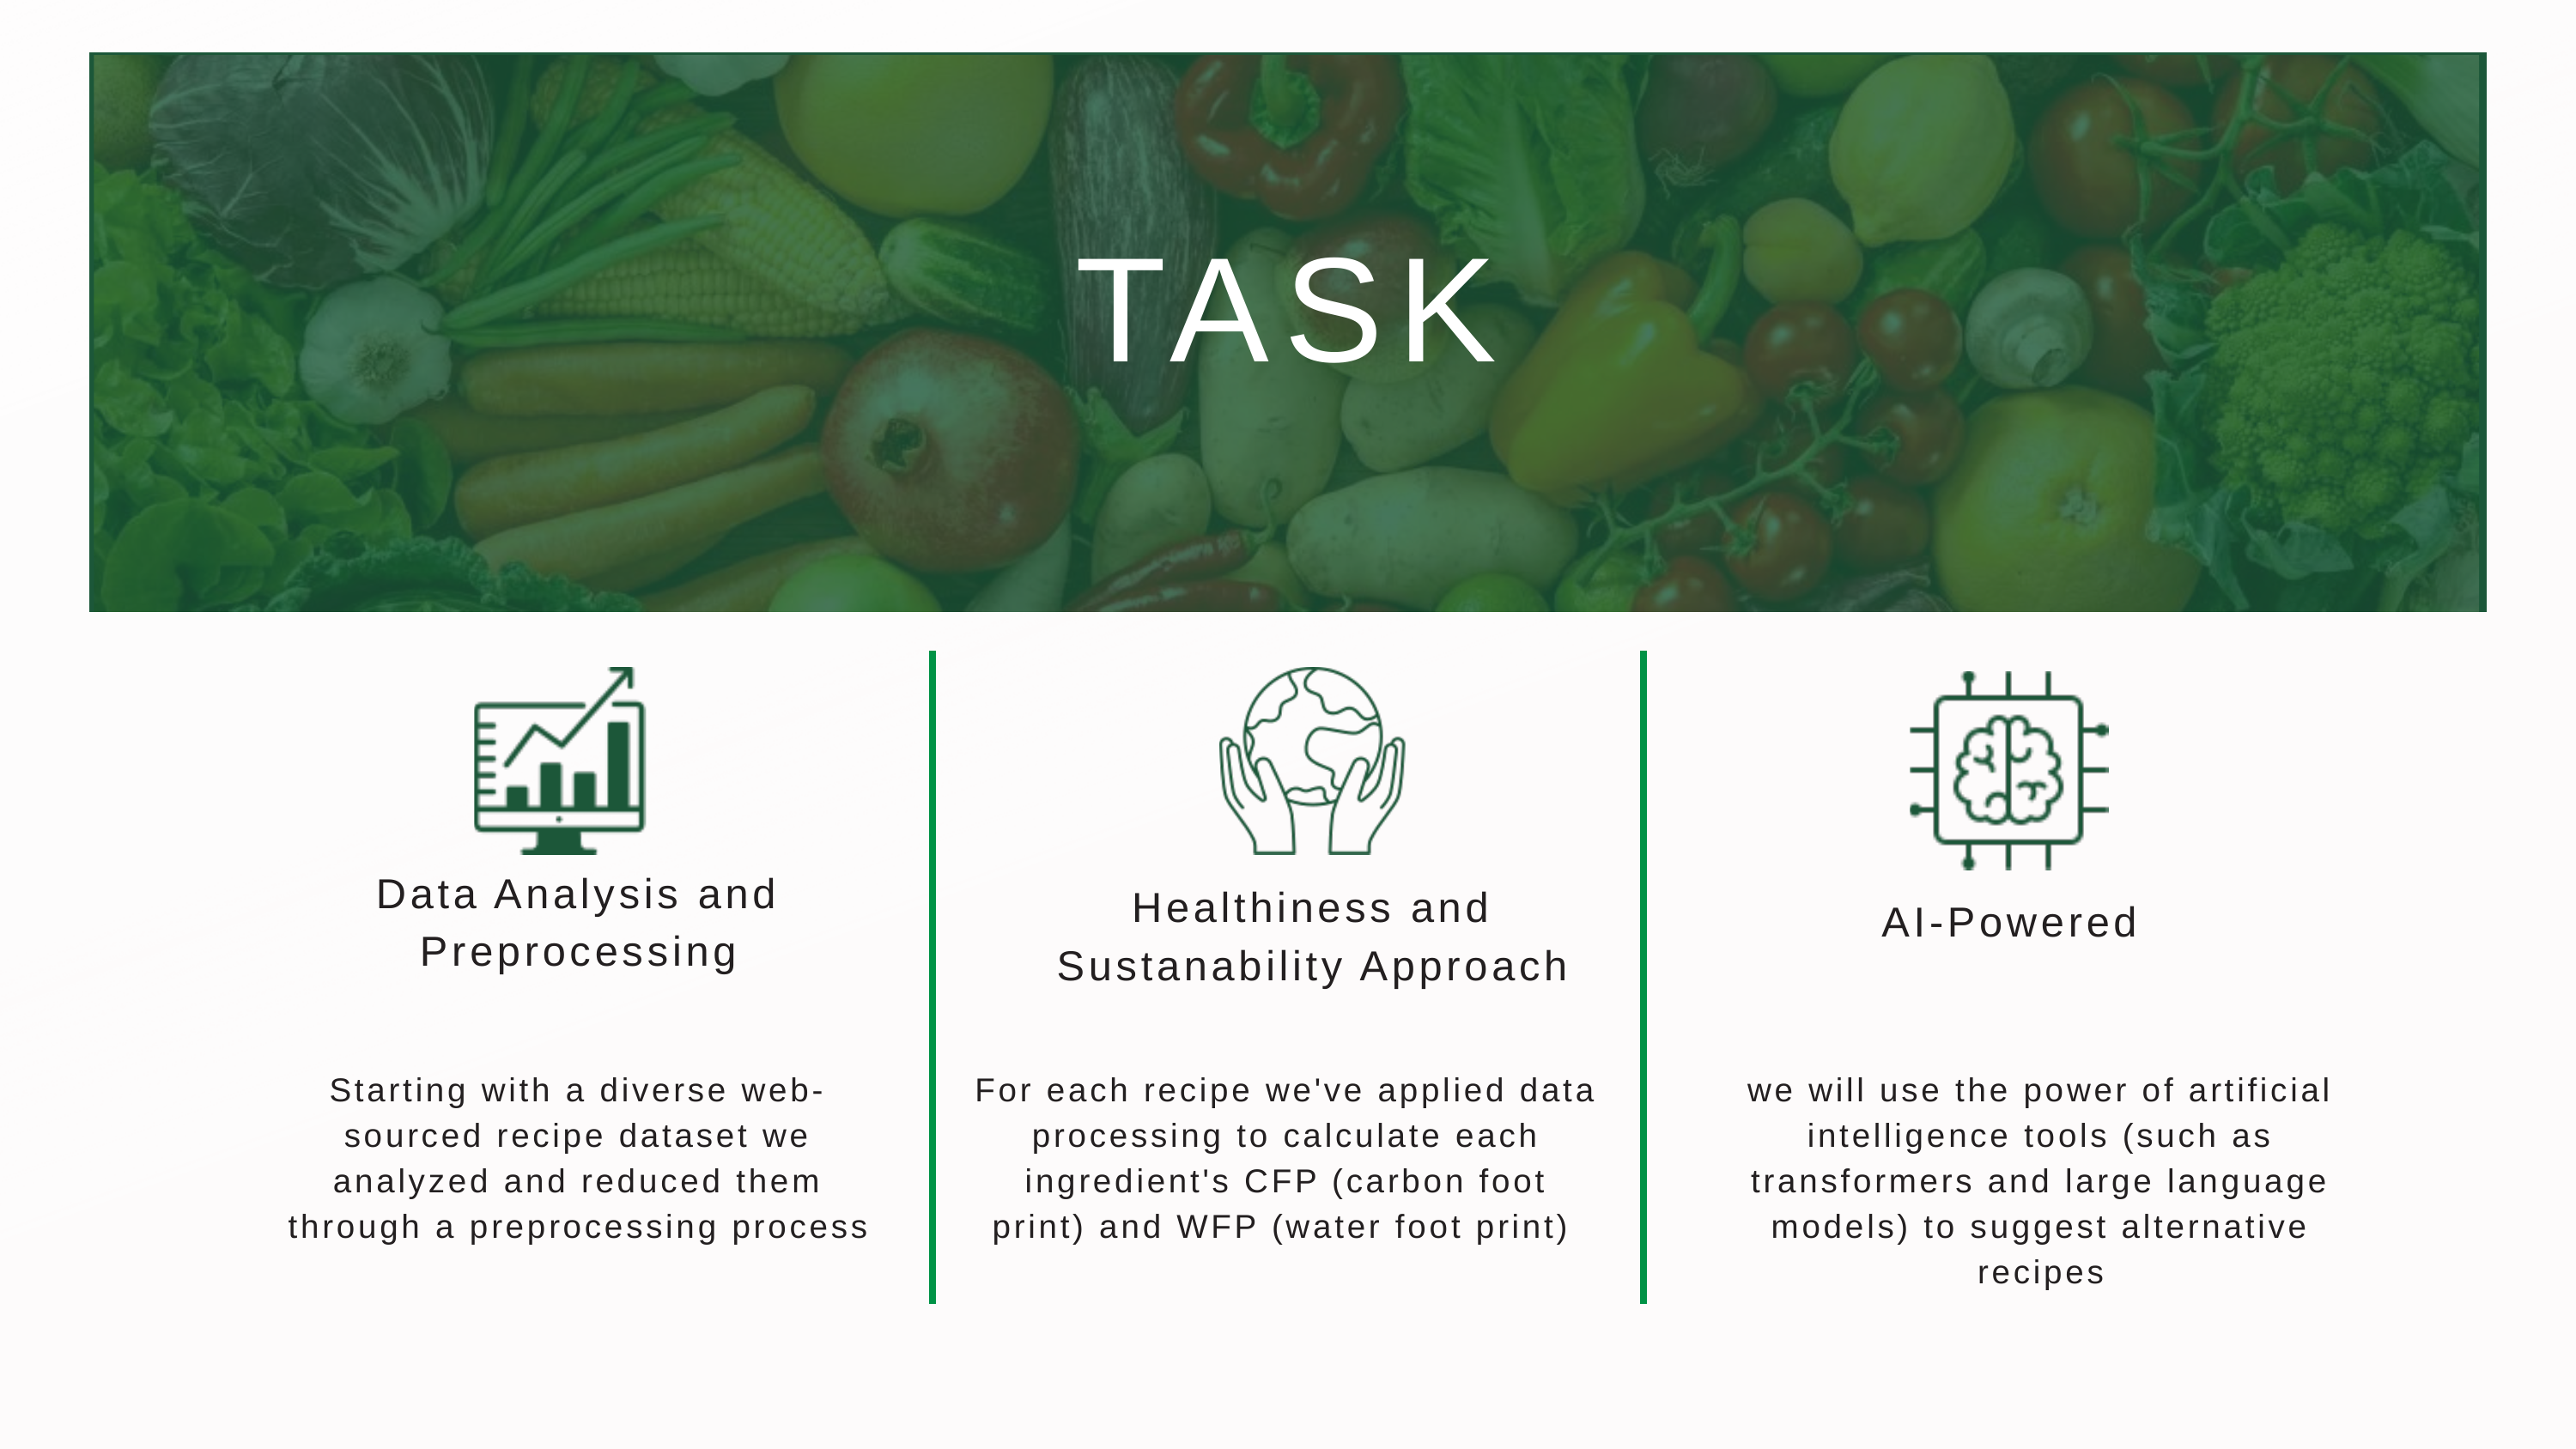

TASK

Data Analysis and Preprocessing
Healthiness and Sustanability Approach
AI-Powered
Starting with a diverse web-sourced recipe dataset we analyzed and reduced them through a preprocessing process
For each recipe we've applied data processing to calculate each ingredient's CFP (carbon foot print) and WFP (water foot print)
we will use the power of artificial intelligence tools (such as transformers and large language models) to suggest alternative recipes